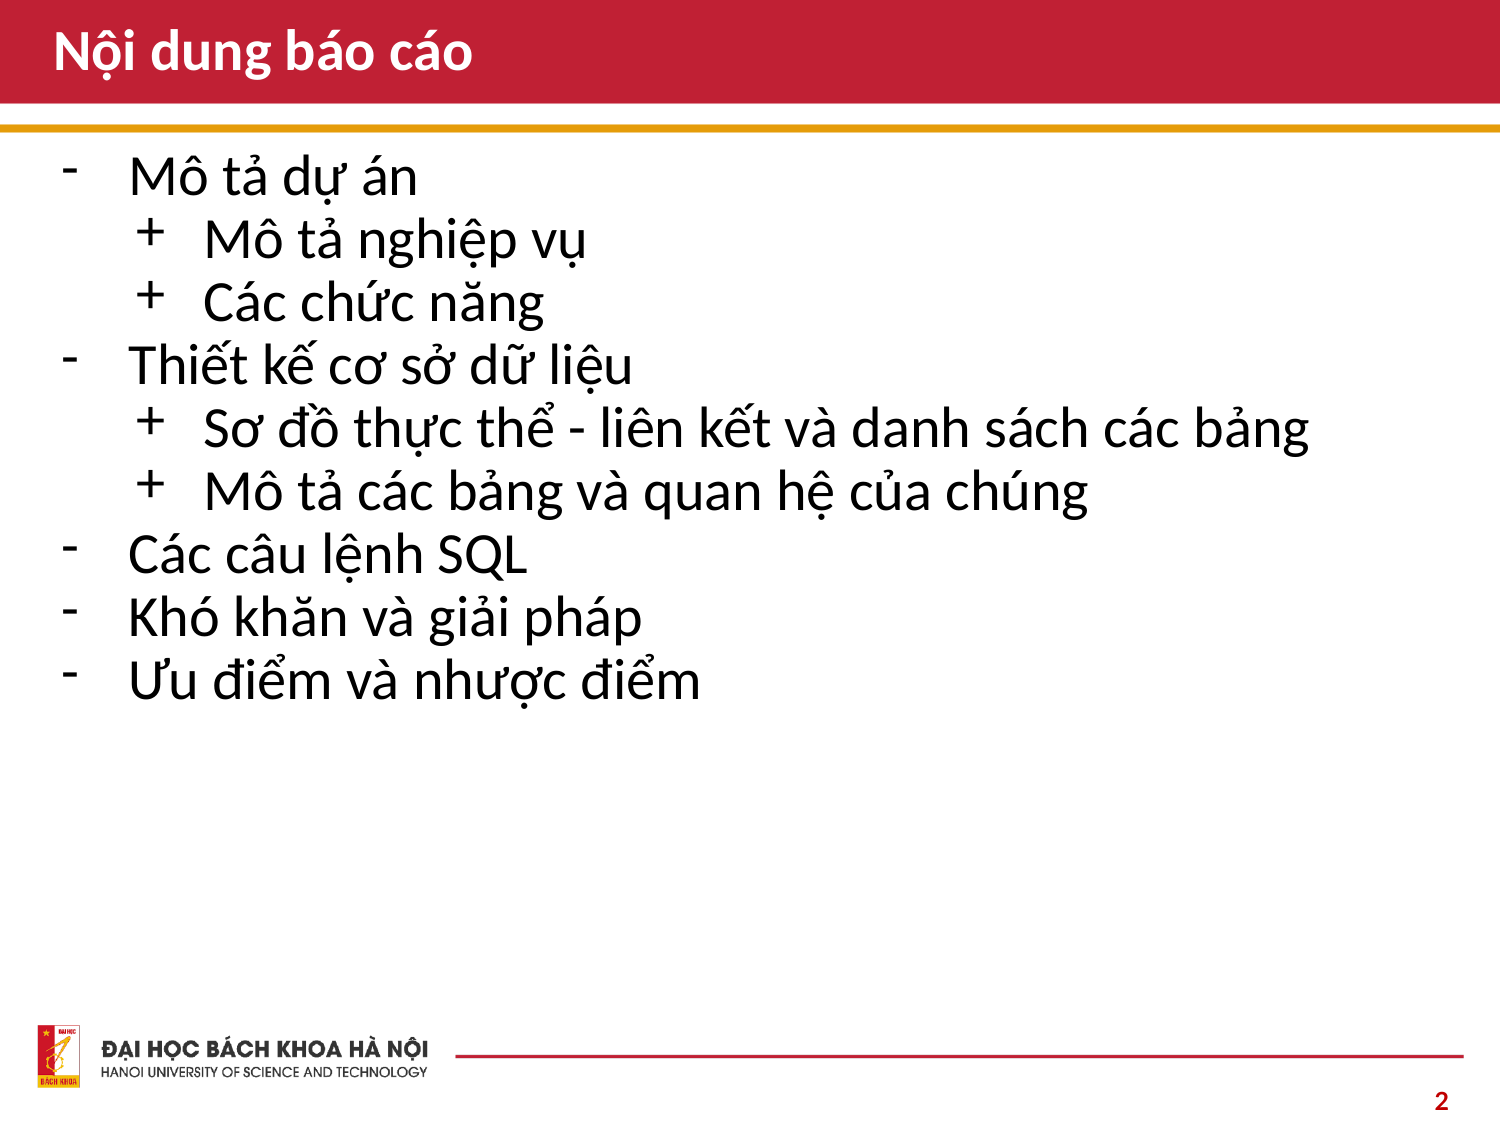

# Nội dung báo cáo
Mô tả dự án
Mô tả nghiệp vụ
Các chức năng
Thiết kế cơ sở dữ liệu
Sơ đồ thực thể - liên kết và danh sách các bảng
Mô tả các bảng và quan hệ của chúng
Các câu lệnh SQL
Khó khăn và giải pháp
Ưu điểm và nhược điểm
2